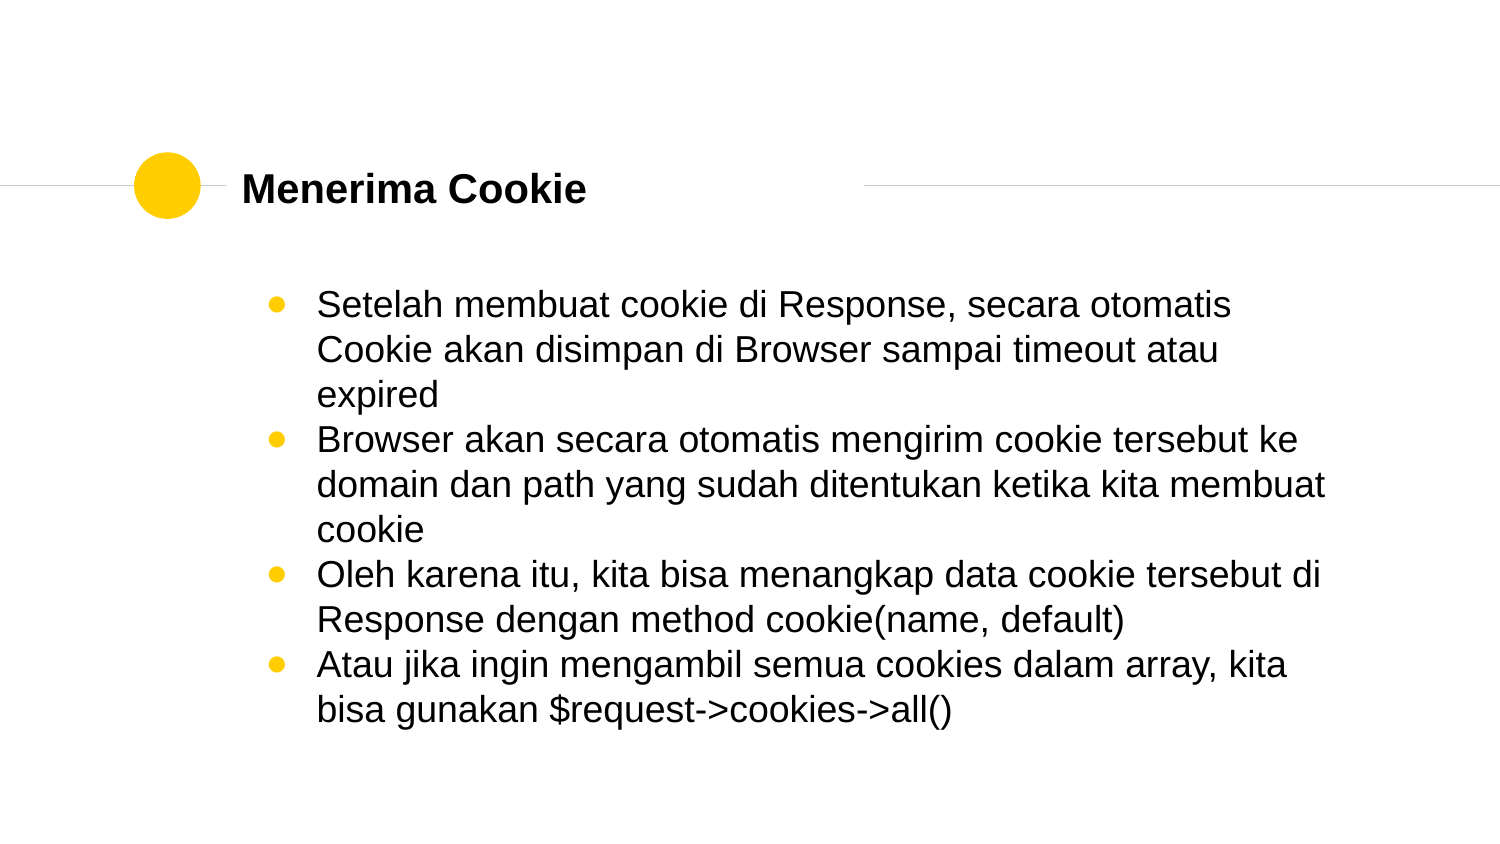

# Menerima Cookie
Setelah membuat cookie di Response, secara otomatis Cookie akan disimpan di Browser sampai timeout atau expired
Browser akan secara otomatis mengirim cookie tersebut ke domain dan path yang sudah ditentukan ketika kita membuat cookie
Oleh karena itu, kita bisa menangkap data cookie tersebut di Response dengan method cookie(name, default)
Atau jika ingin mengambil semua cookies dalam array, kita bisa gunakan $request->cookies->all()